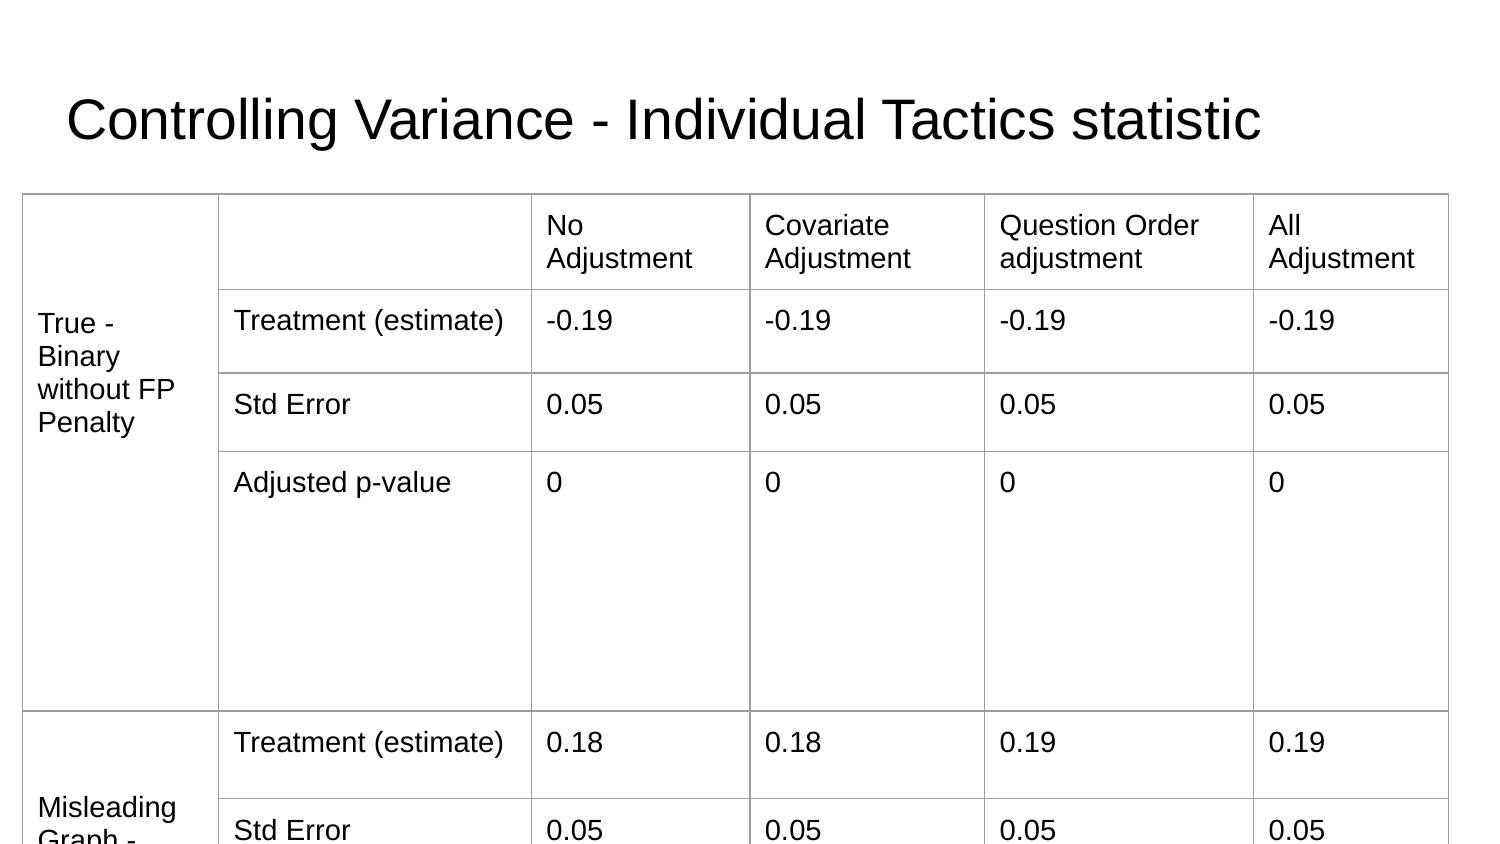

# Controlling Variance - Individual Tactics statistic

| True - Binary without FP Penalty |  | No Adjustment | Covariate Adjustment | Question Order adjustment | All Adjustment |
| --- | --- | --- | --- | --- | --- |
|  | Treatment (estimate) | -0.19 | -0.19 | -0.19 | -0.19 |
|  | Std Error | 0.05 | 0.05 | 0.05 | 0.05 |
|  | Adjusted p-value | 0 | 0 | 0 | 0 |
| Misleading Graph - Binary without FP Penalty | Treatment (estimate) | 0.18 | 0.18 | 0.19 | 0.19 |
|  | Std Error | 0.05 | 0.05 | 0.05 | 0.05 |
|  | Adjusted p-value | 0 | 0 | 0 | 0 |